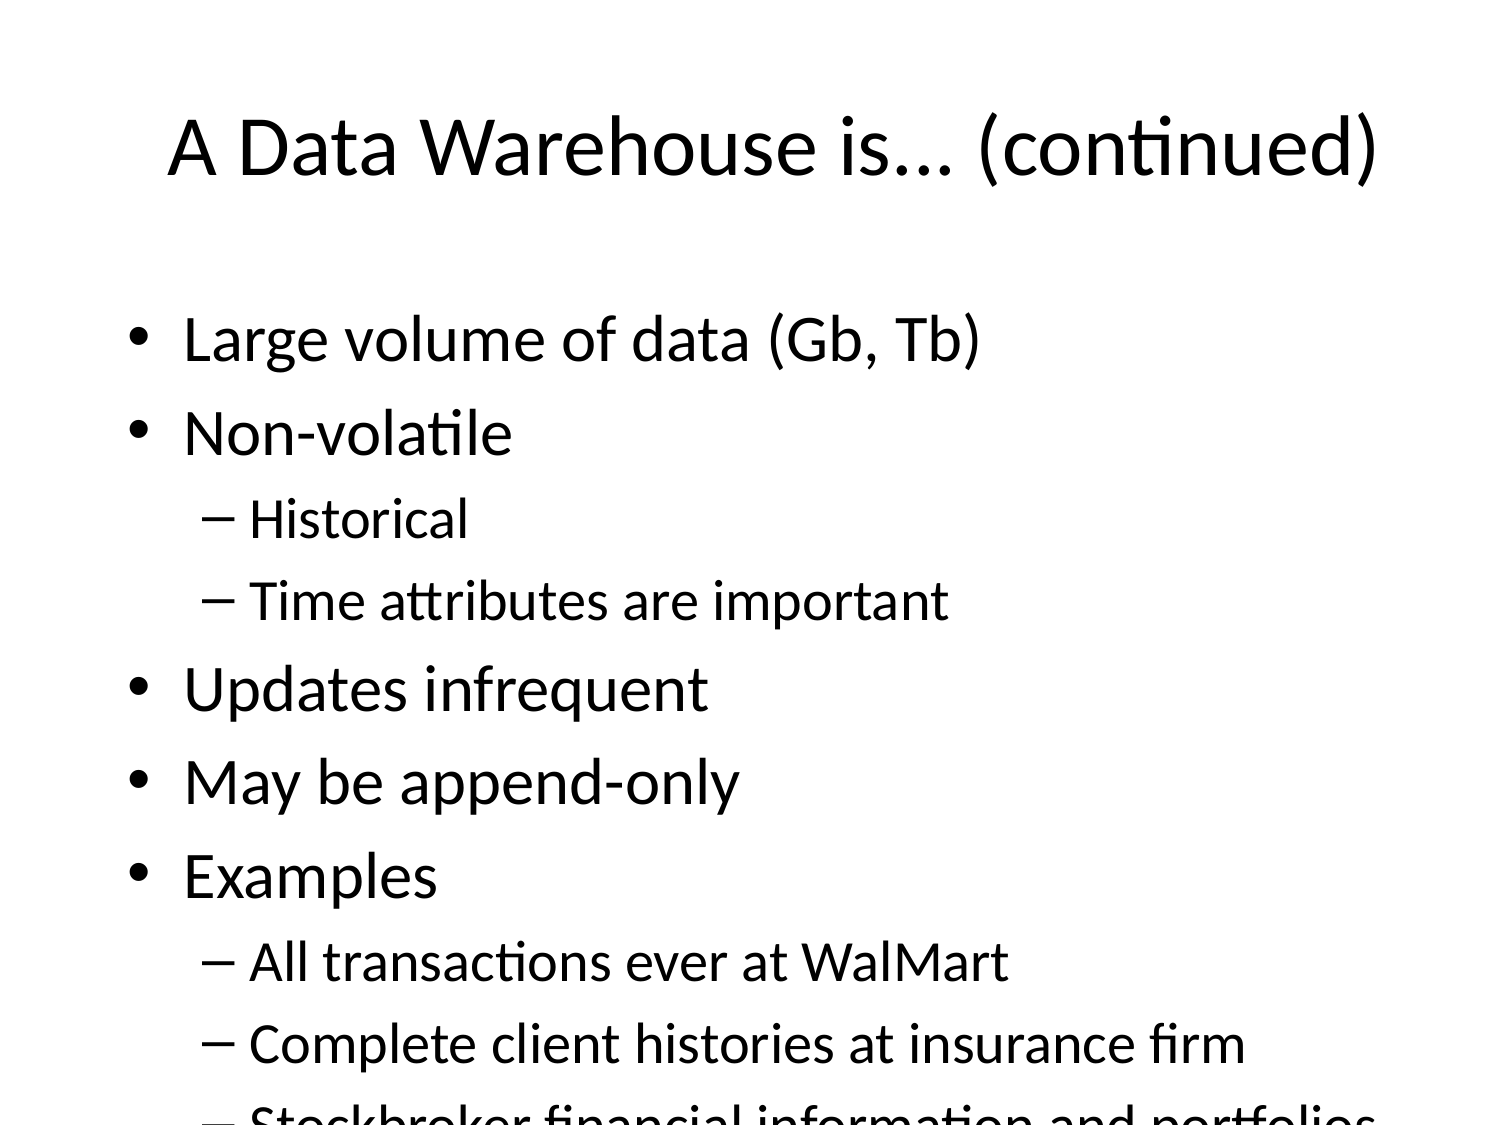

# A Data Warehouse is... (continued)
Large volume of data (Gb, Tb)
Non-volatile
Historical
Time attributes are important
Updates infrequent
May be append-only
Examples
All transactions ever at WalMart
Complete client histories at insurance firm
Stockbroker financial information and portfolios